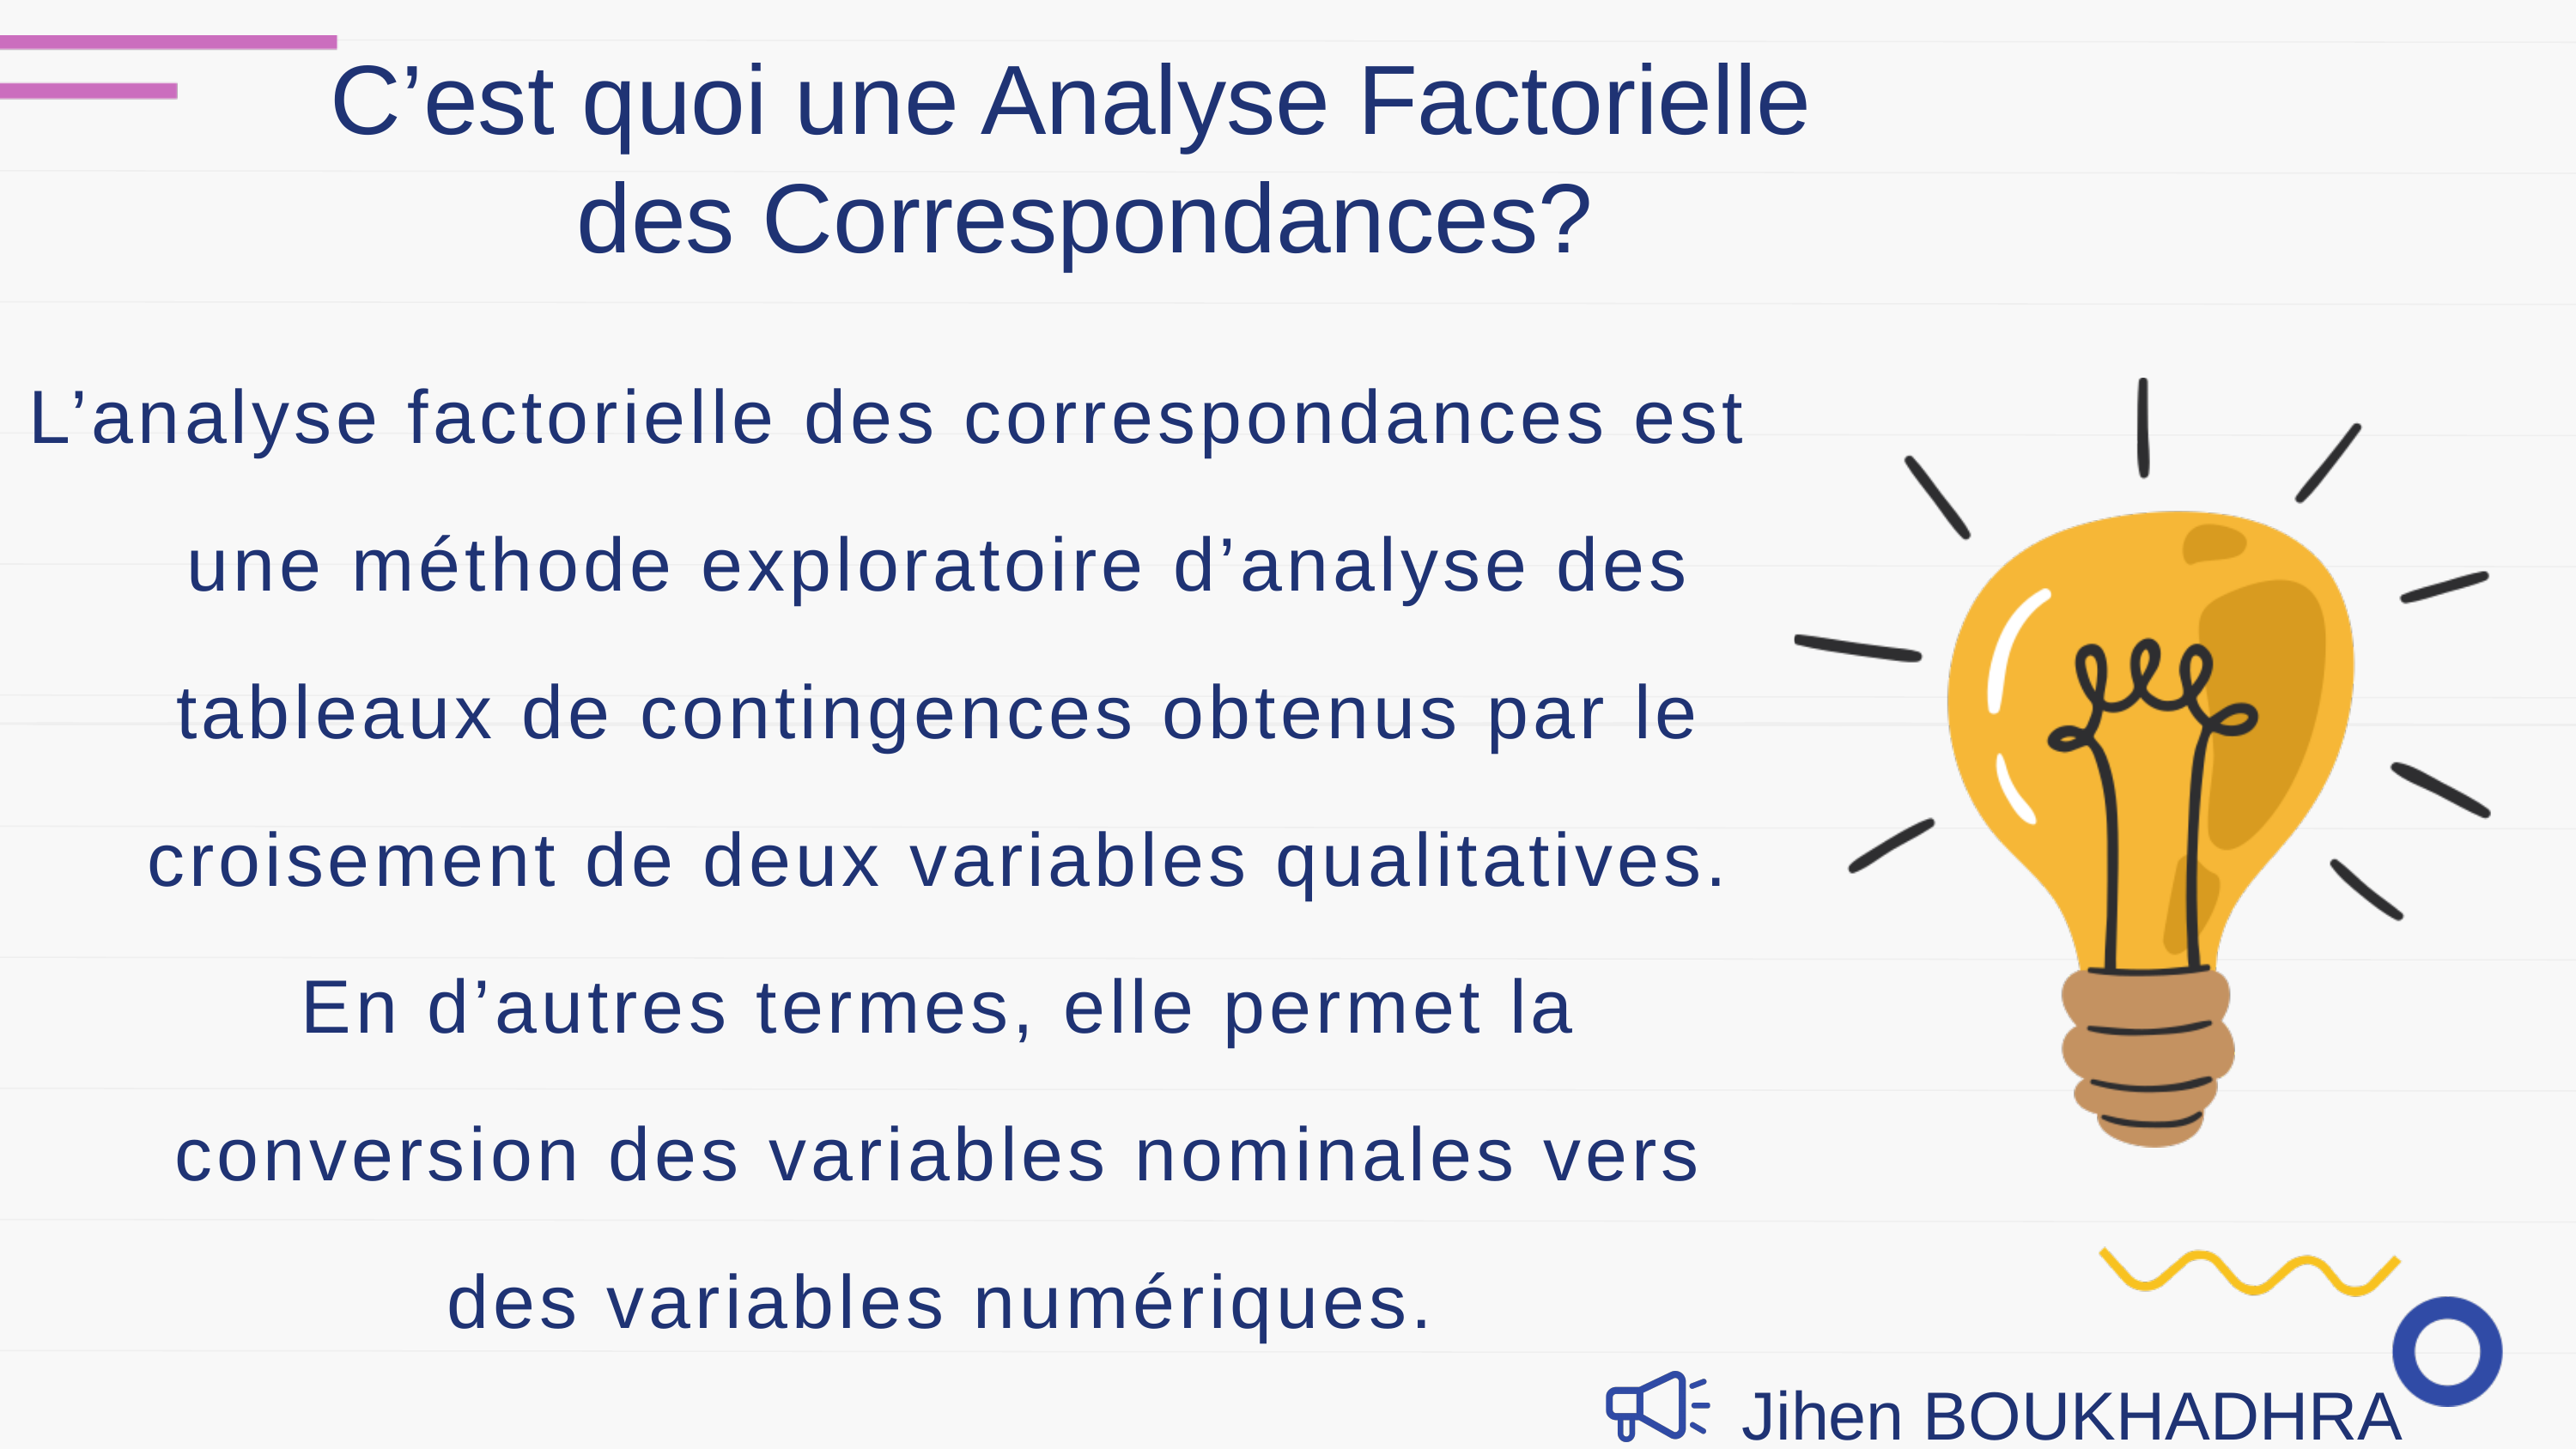

C’est quoi une Analyse Factorielle
des Correspondances?

L’analyse factorielle des correspondances est une méthode exploratoire d’analyse des tableaux de contingences obtenus par le croisement de deux variables qualitatives. En d’autres termes, elle permet la conversion des variables nominales vers des variables numériques.

Jihen BOUKHADHRA